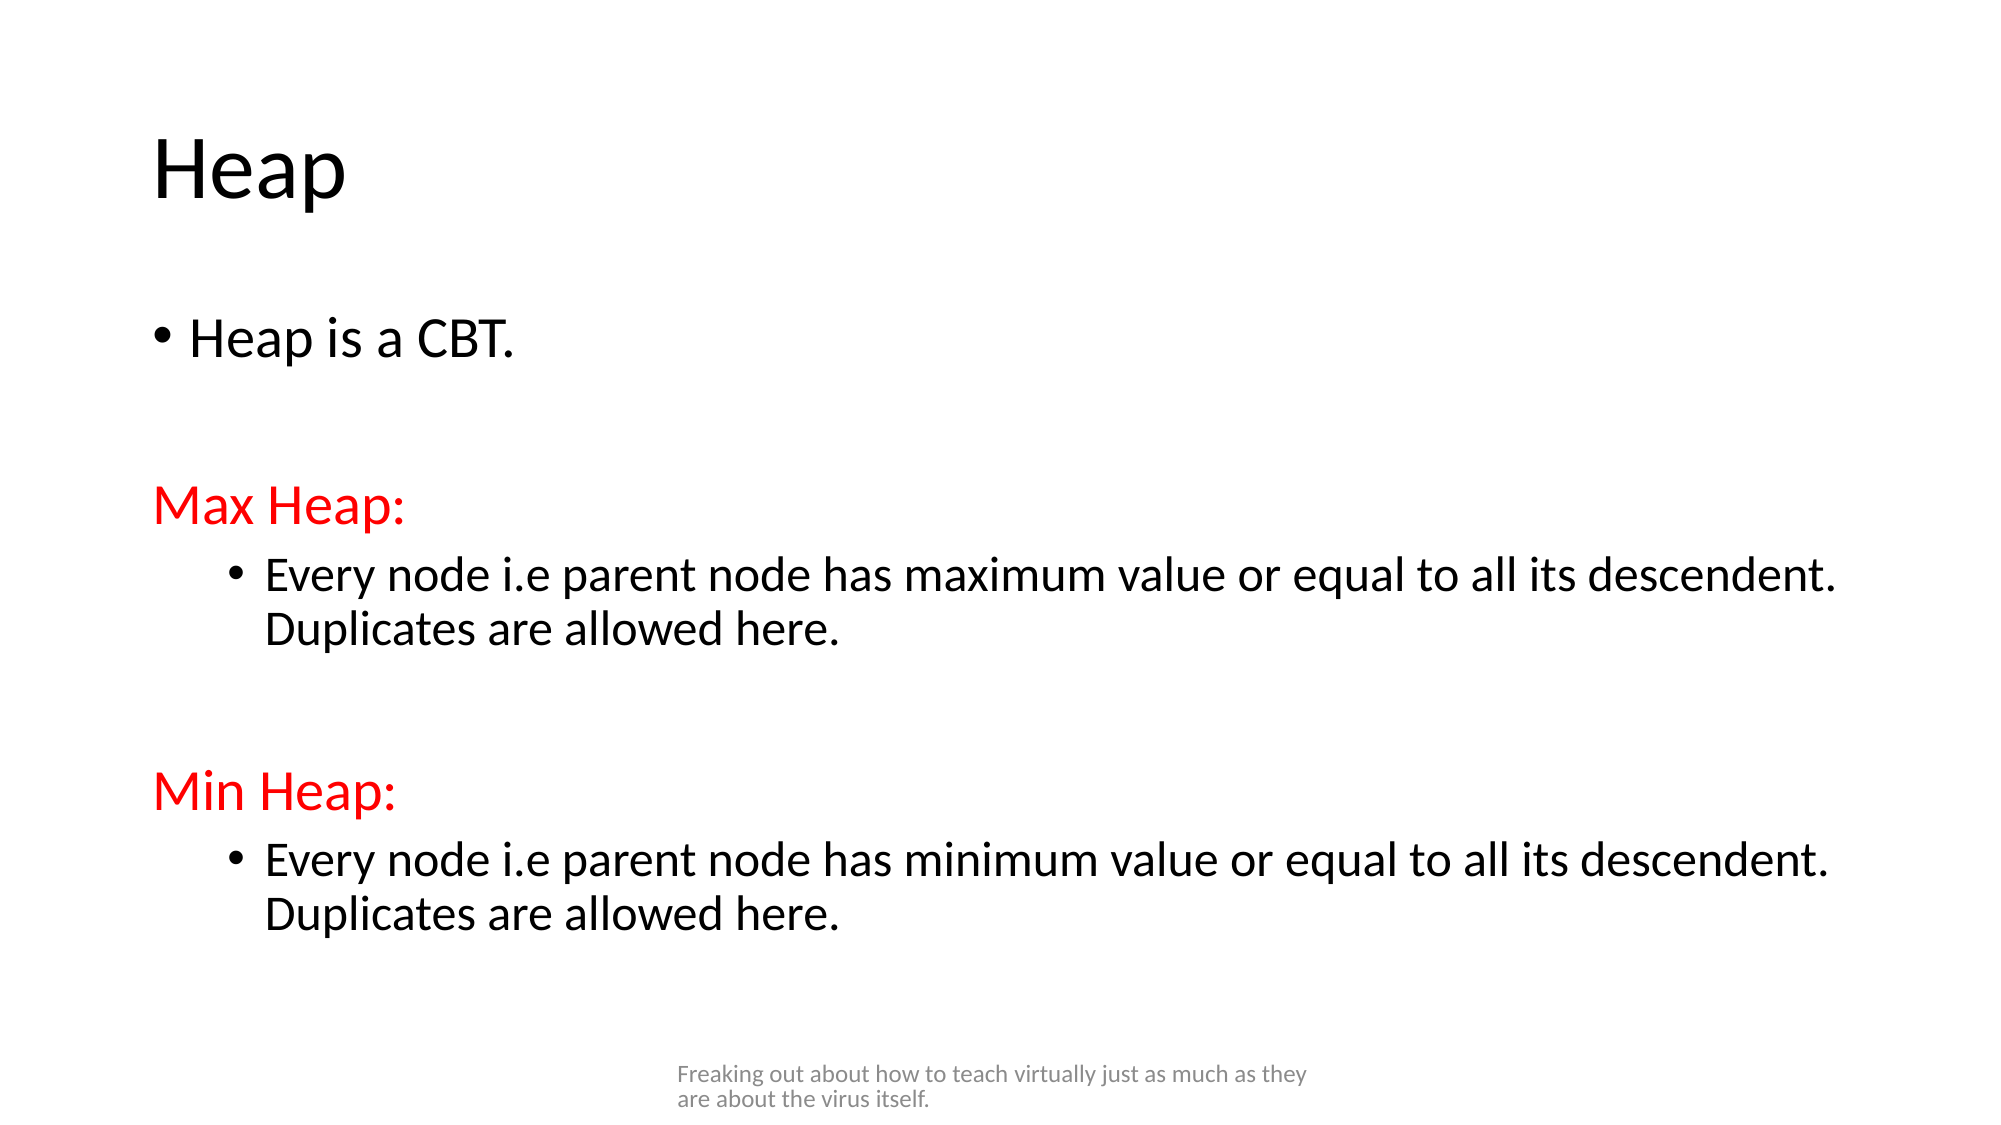

# Heap
Heap is a CBT.

Max Heap:
Every node i.e parent node has maximum value or equal to all its descendent. Duplicates are allowed here.

Min Heap:
Every node i.e parent node has minimum value or equal to all its descendent. Duplicates are allowed here.

Freaking out about how to teach virtually just as much as they are about the virus itself.